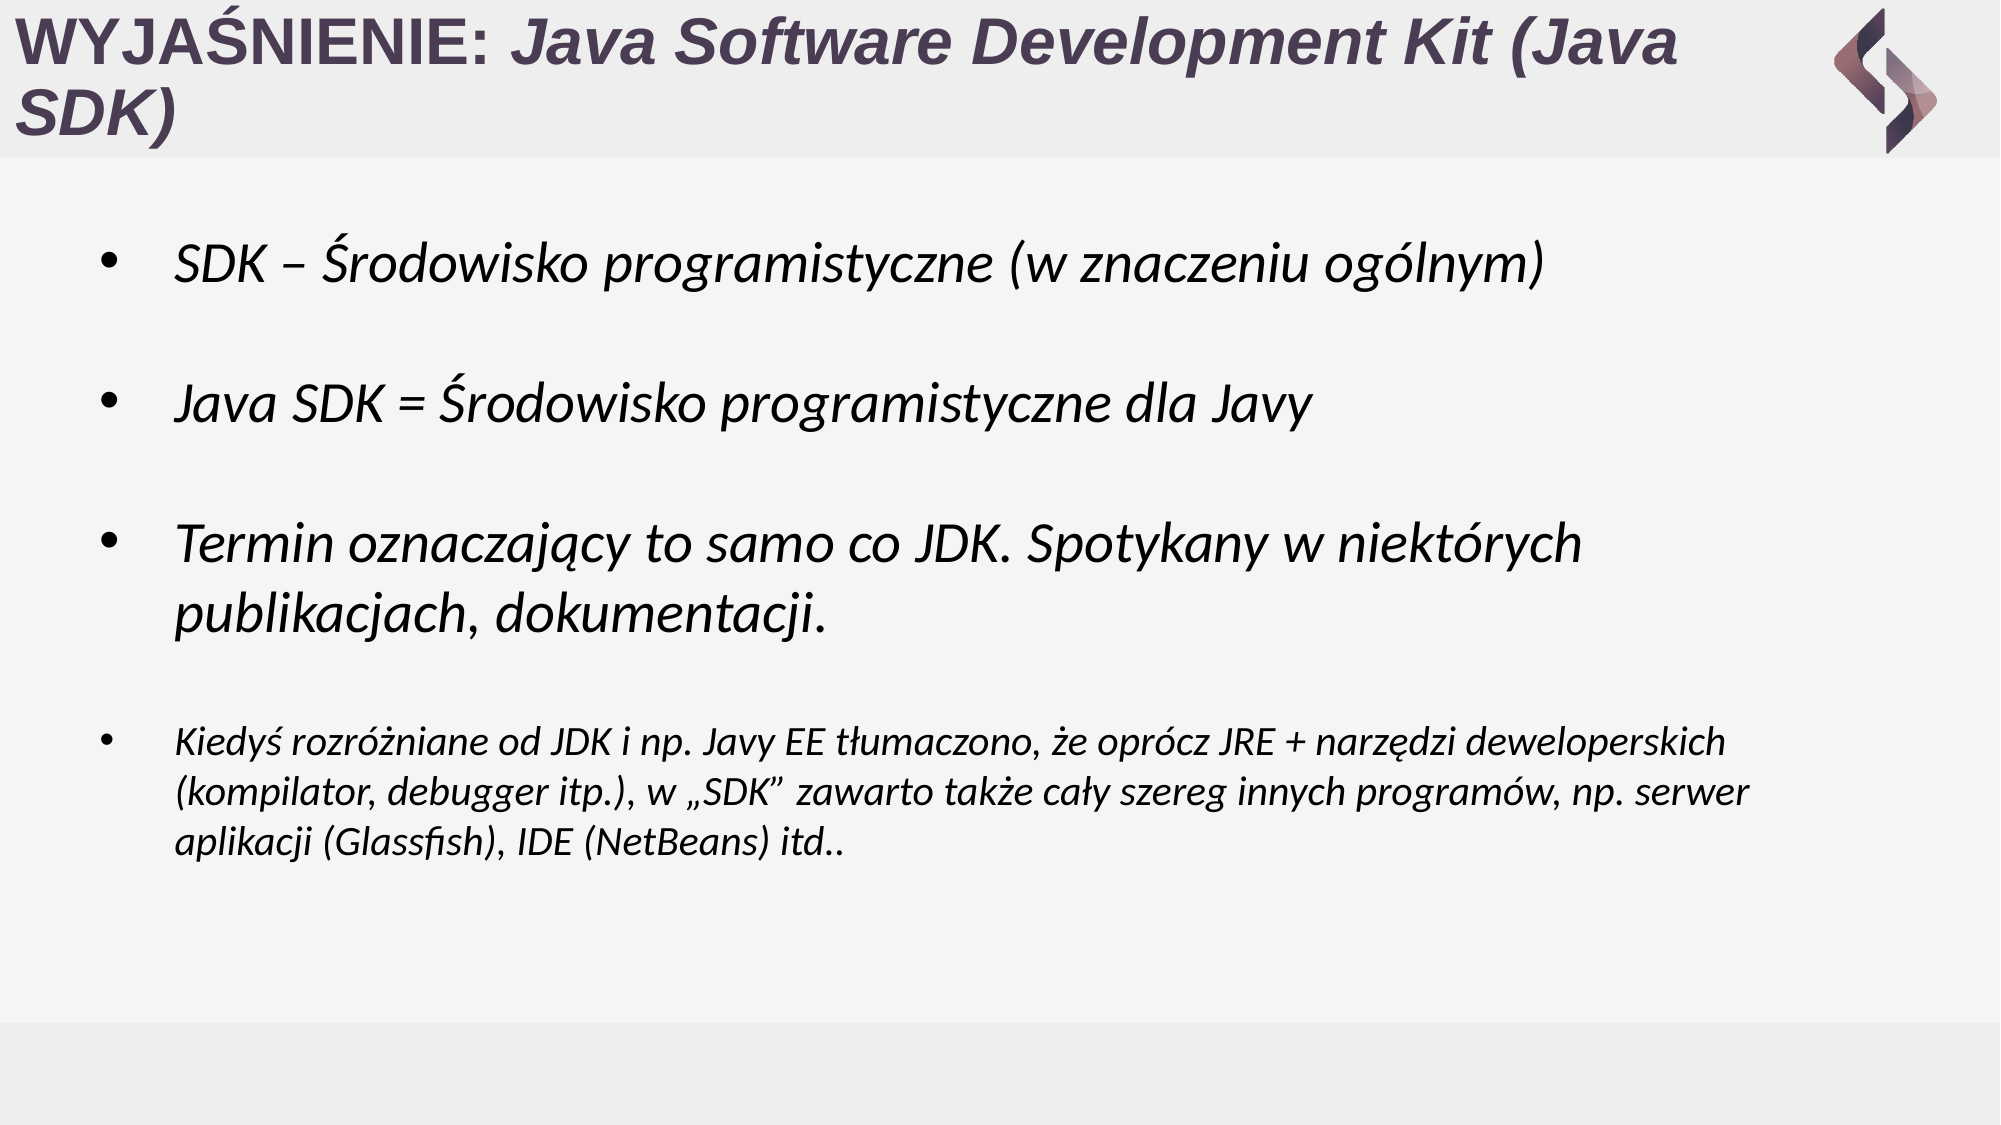

# WYJAŚNIENIE: Java Software Development Kit (Java SDK)
SDK – Środowisko programistyczne (w znaczeniu ogólnym)

Java SDK = Środowisko programistyczne dla Javy

Termin oznaczający to samo co JDK. Spotykany w niektórych publikacjach, dokumentacji.

Kiedyś rozróżniane od JDK i np. Javy EE tłumaczono, że oprócz JRE + narzędzi deweloperskich (kompilator, debugger itp.), w „SDK” zawarto także cały szereg innych programów, np. serwer aplikacji (Glassfish), IDE (NetBeans) itd..